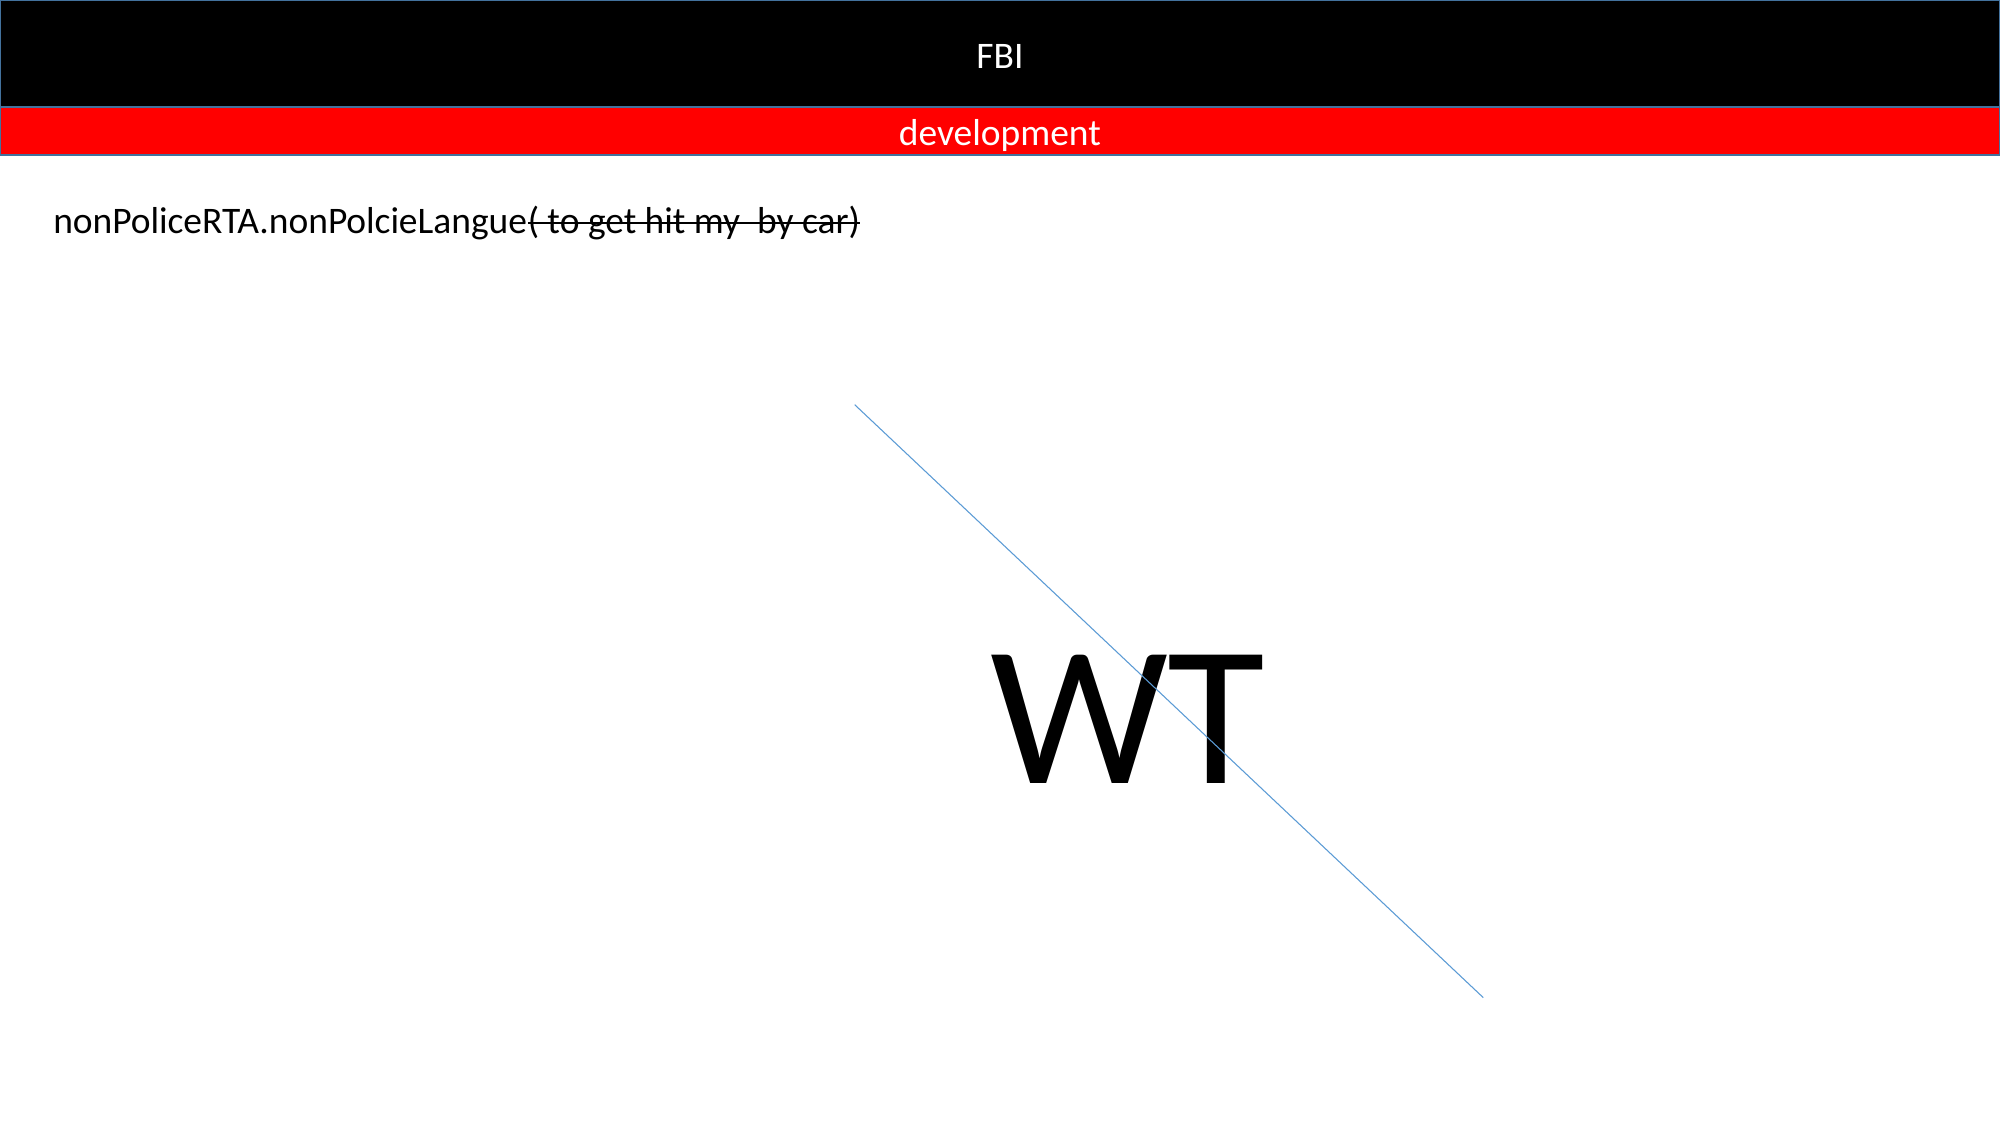

FBI
development
nonPoliceRTA.nonPolcieLangue( to get hit my  by car)
WT